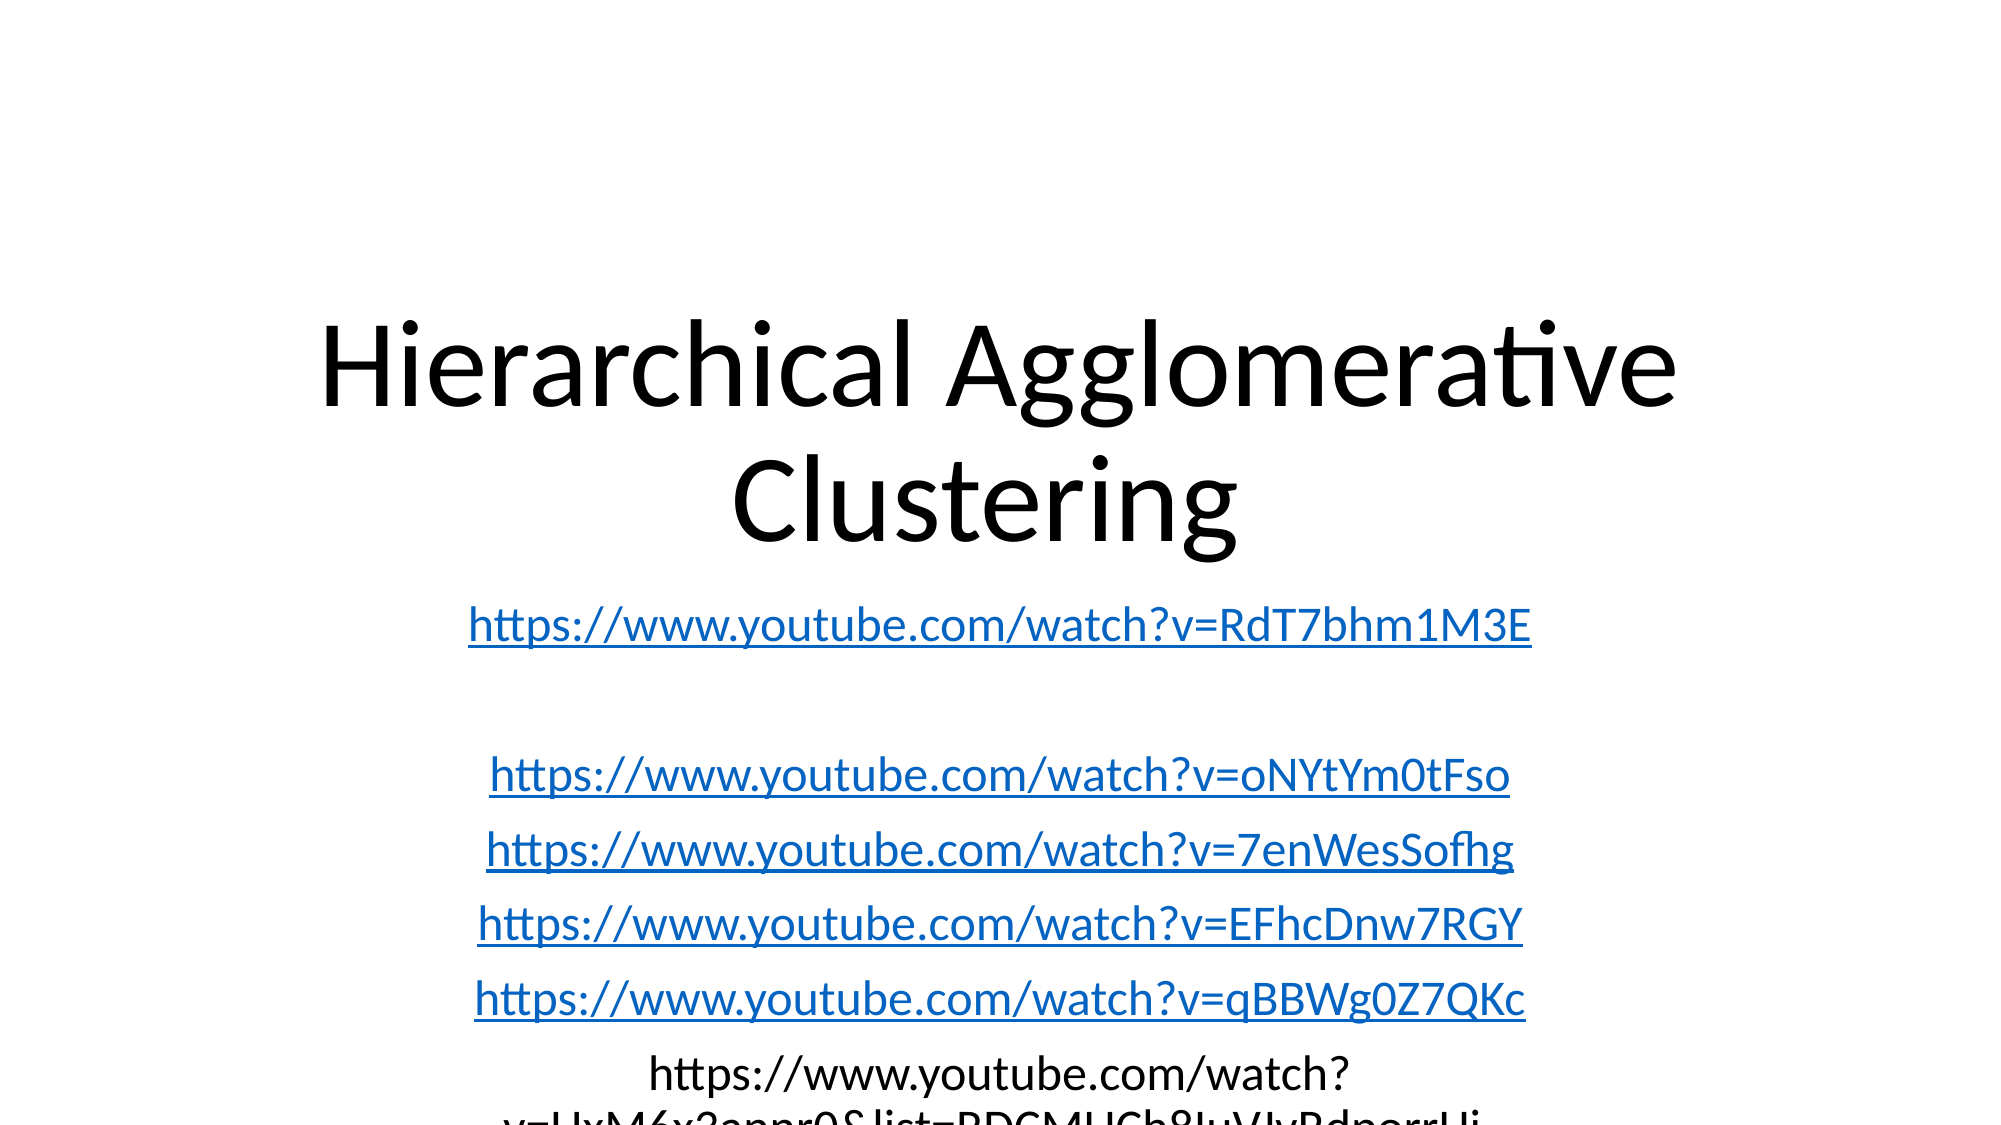

# Hierarchical Agglomerative Clustering
https://www.youtube.com/watch?v=RdT7bhm1M3E

https://www.youtube.com/watch?v=oNYtYm0tFso
https://www.youtube.com/watch?v=7enWesSofhg
https://www.youtube.com/watch?v=EFhcDnw7RGY
https://www.youtube.com/watch?v=qBBWg0Z7QKc
https://www.youtube.com/watch?v=UxM6x3annr0&list=RDCMUCh8IuVJvRdporrHi-I9H7Vw&start_radio=1&t=176s